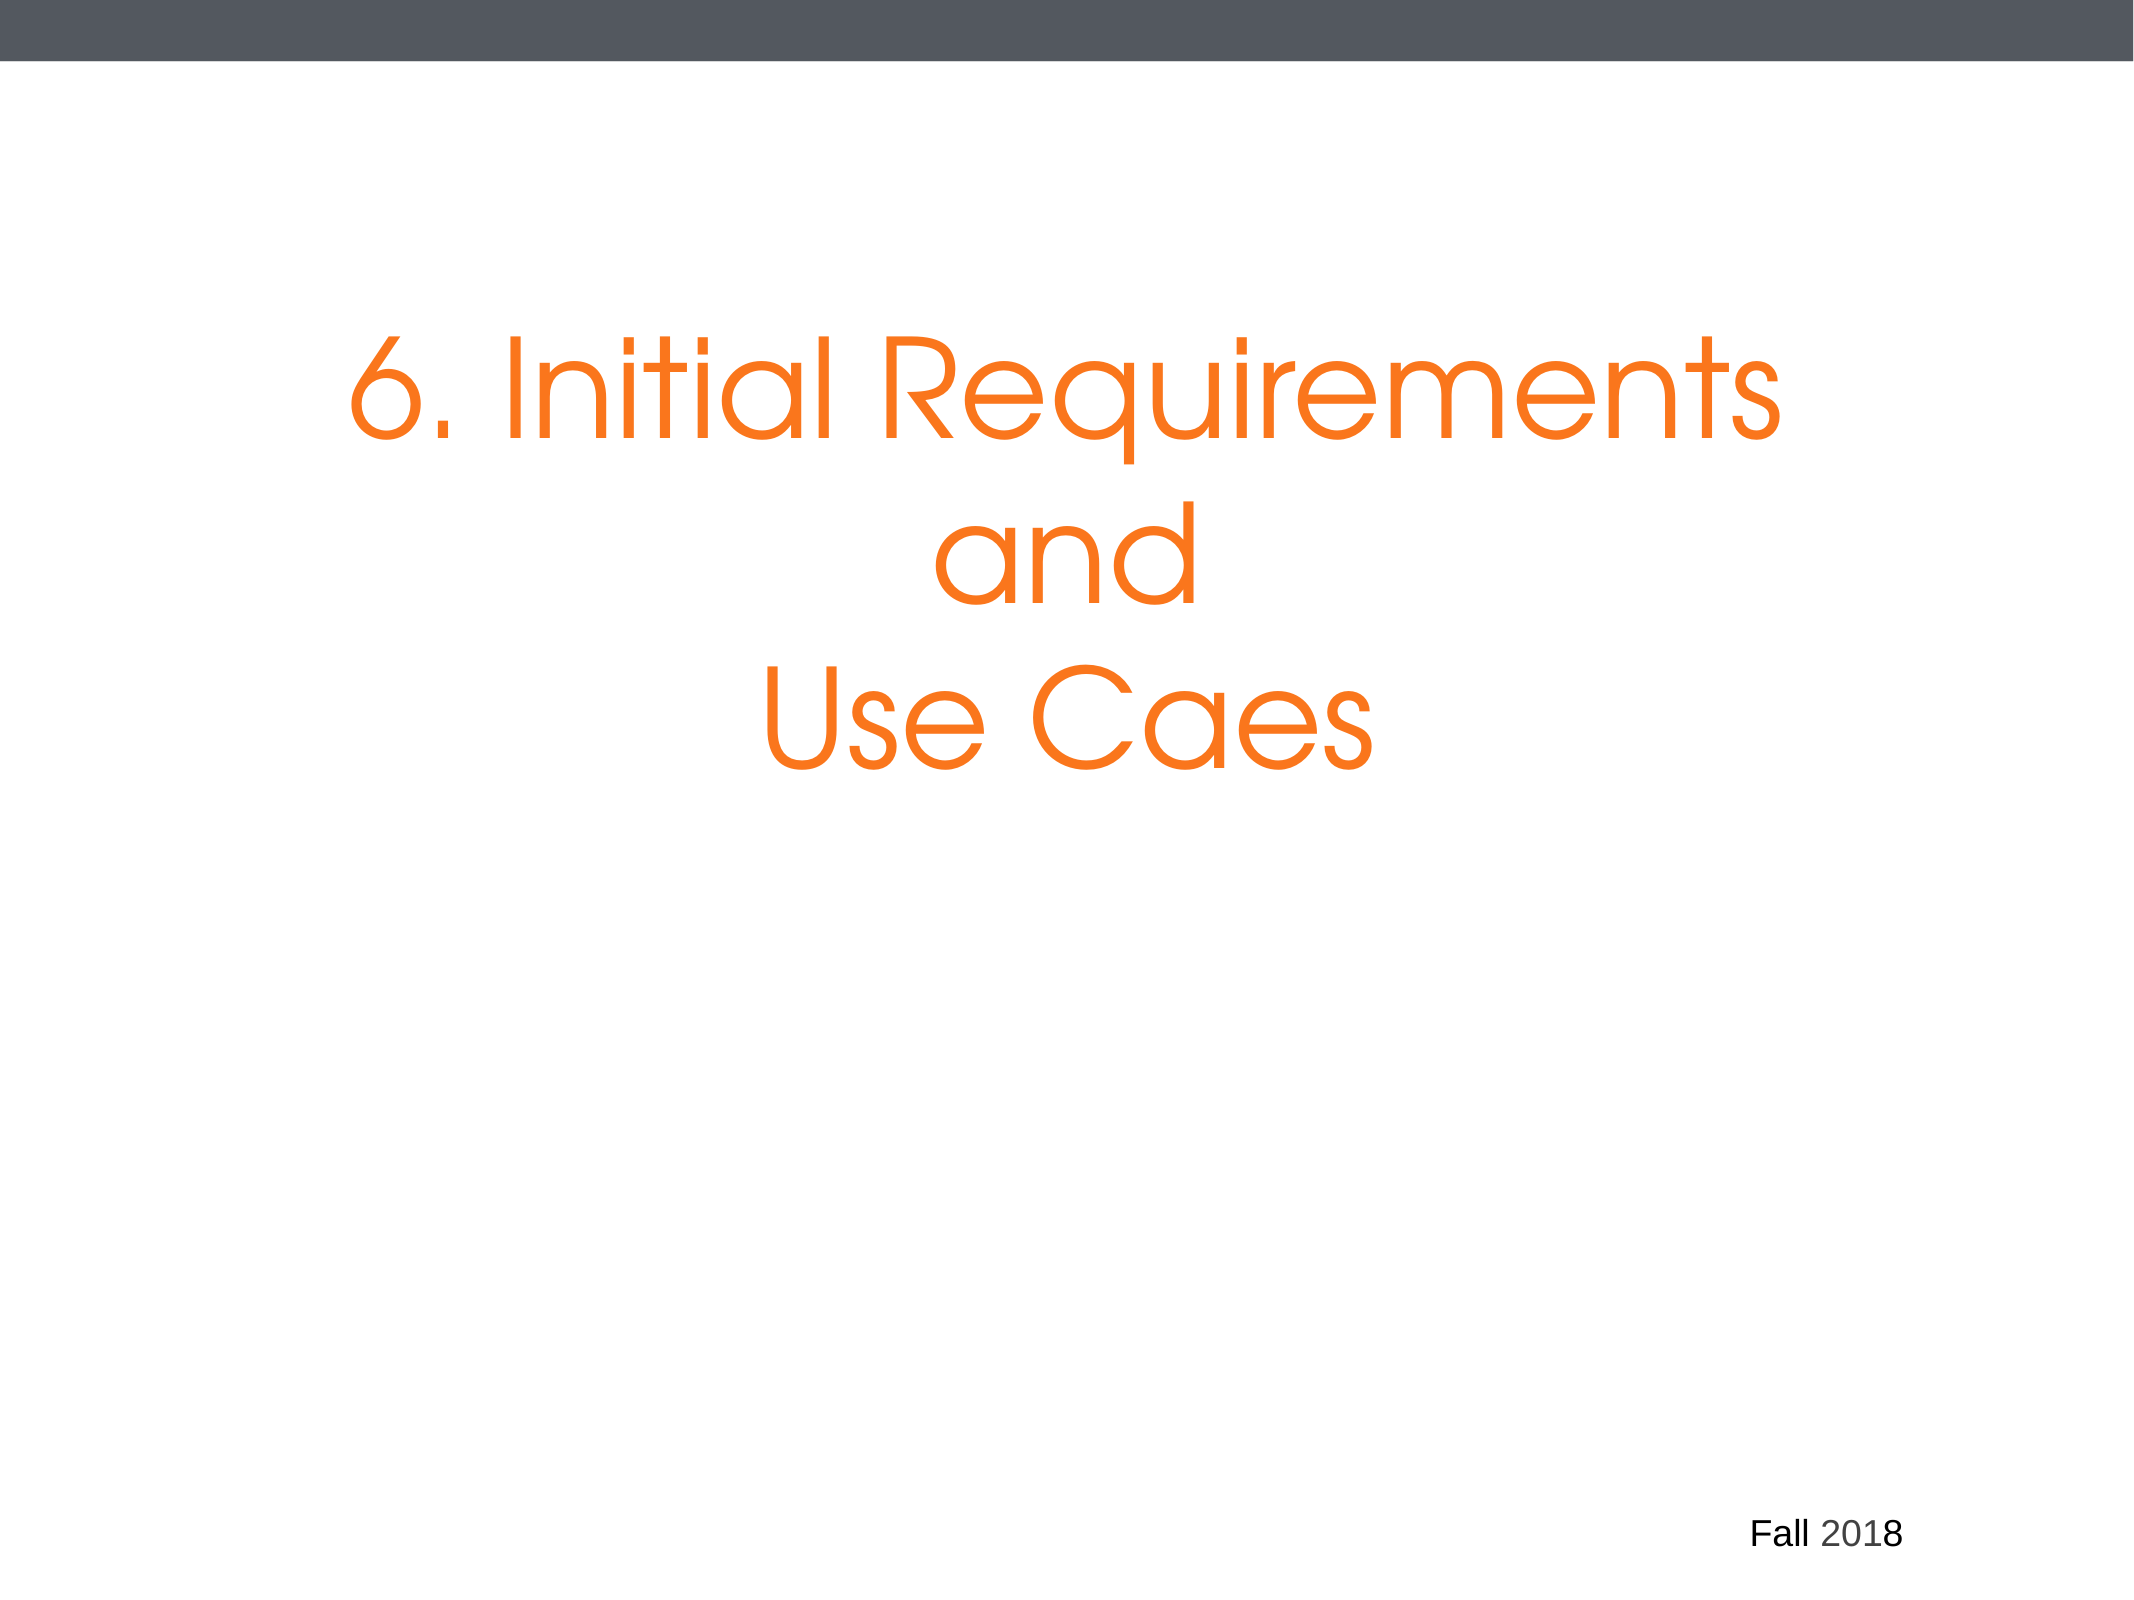

# 6. Initial Requirements and Use Caes

 Fall 2018